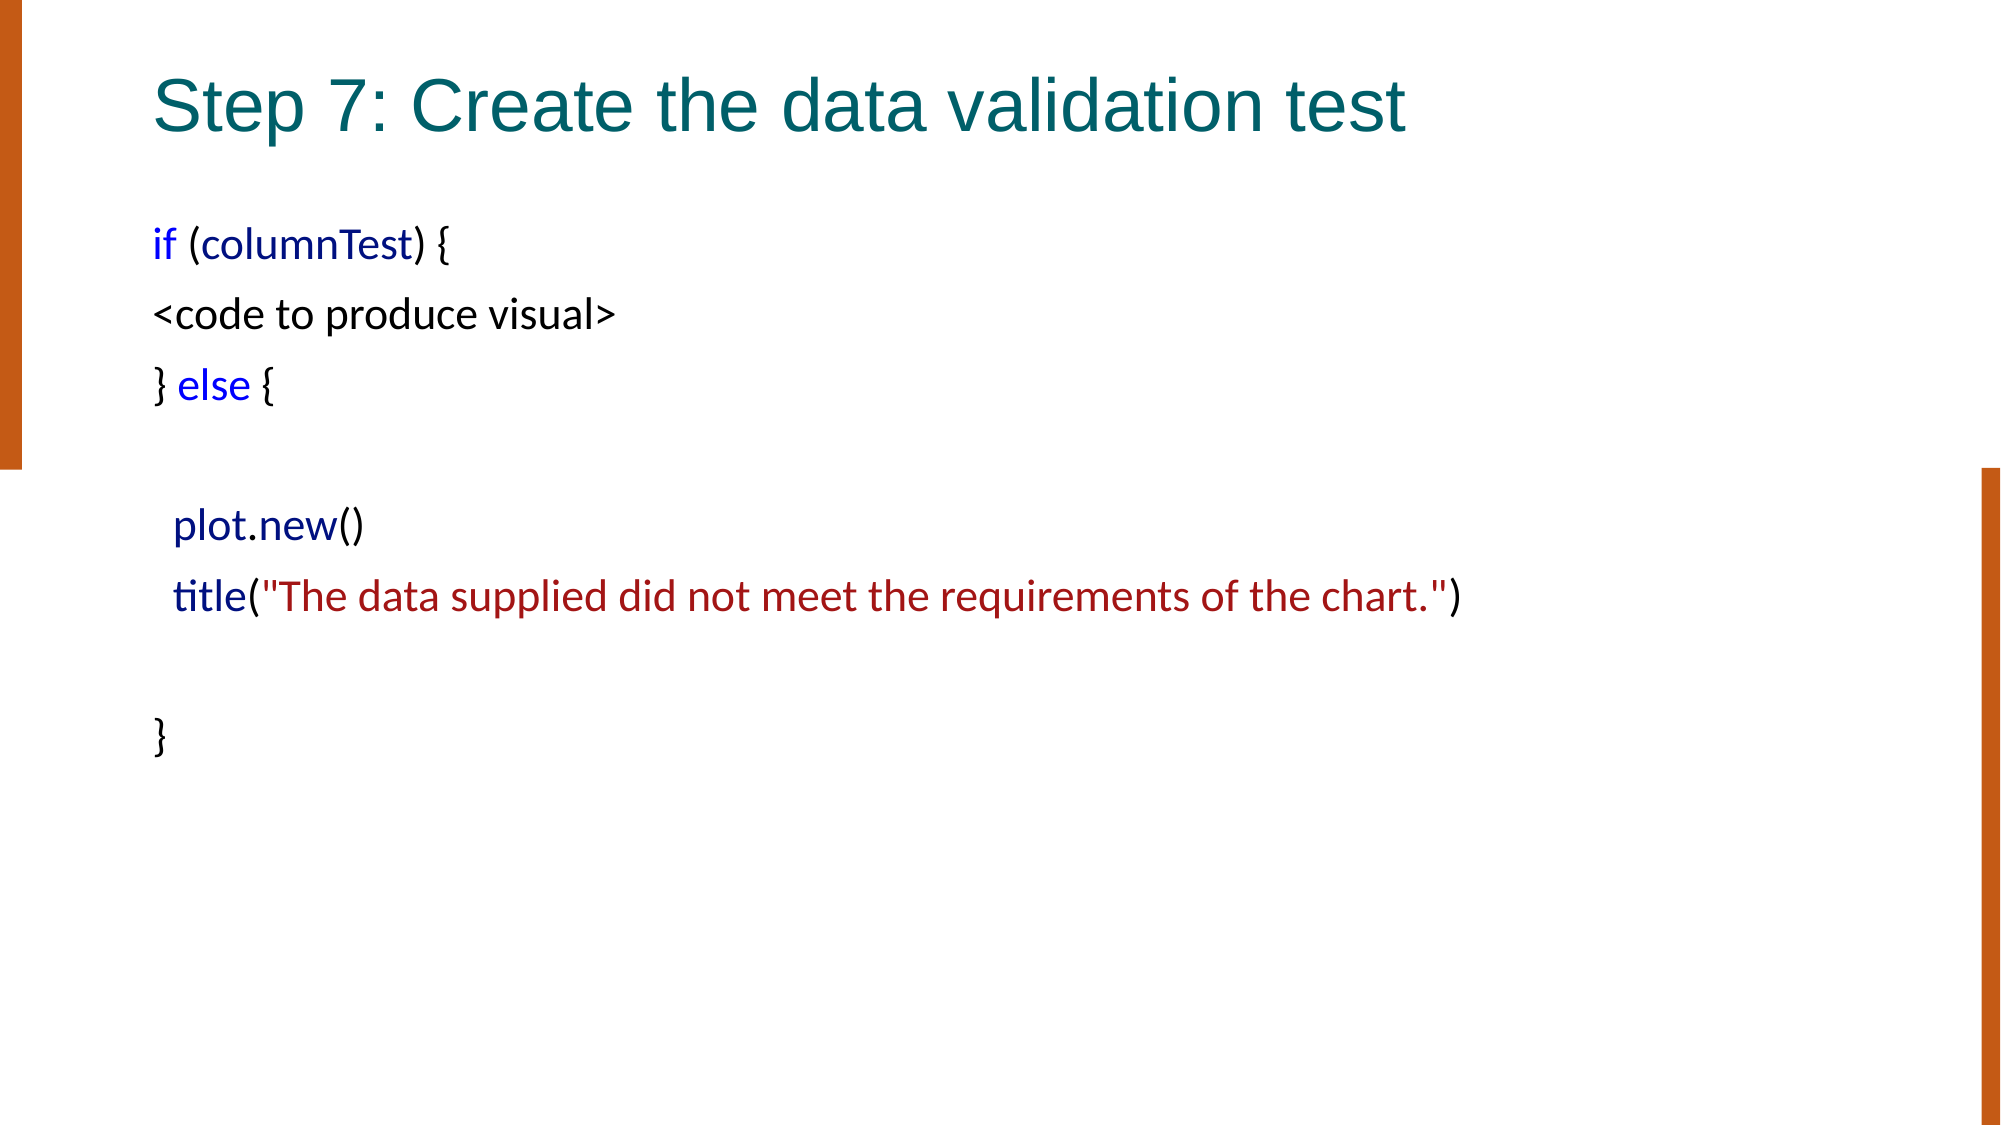

# Step 7: Create the data validation test
if (columnTest) {
<code to produce visual>
} else {

  plot.new()
  title("The data supplied did not meet the requirements of the chart.")

}